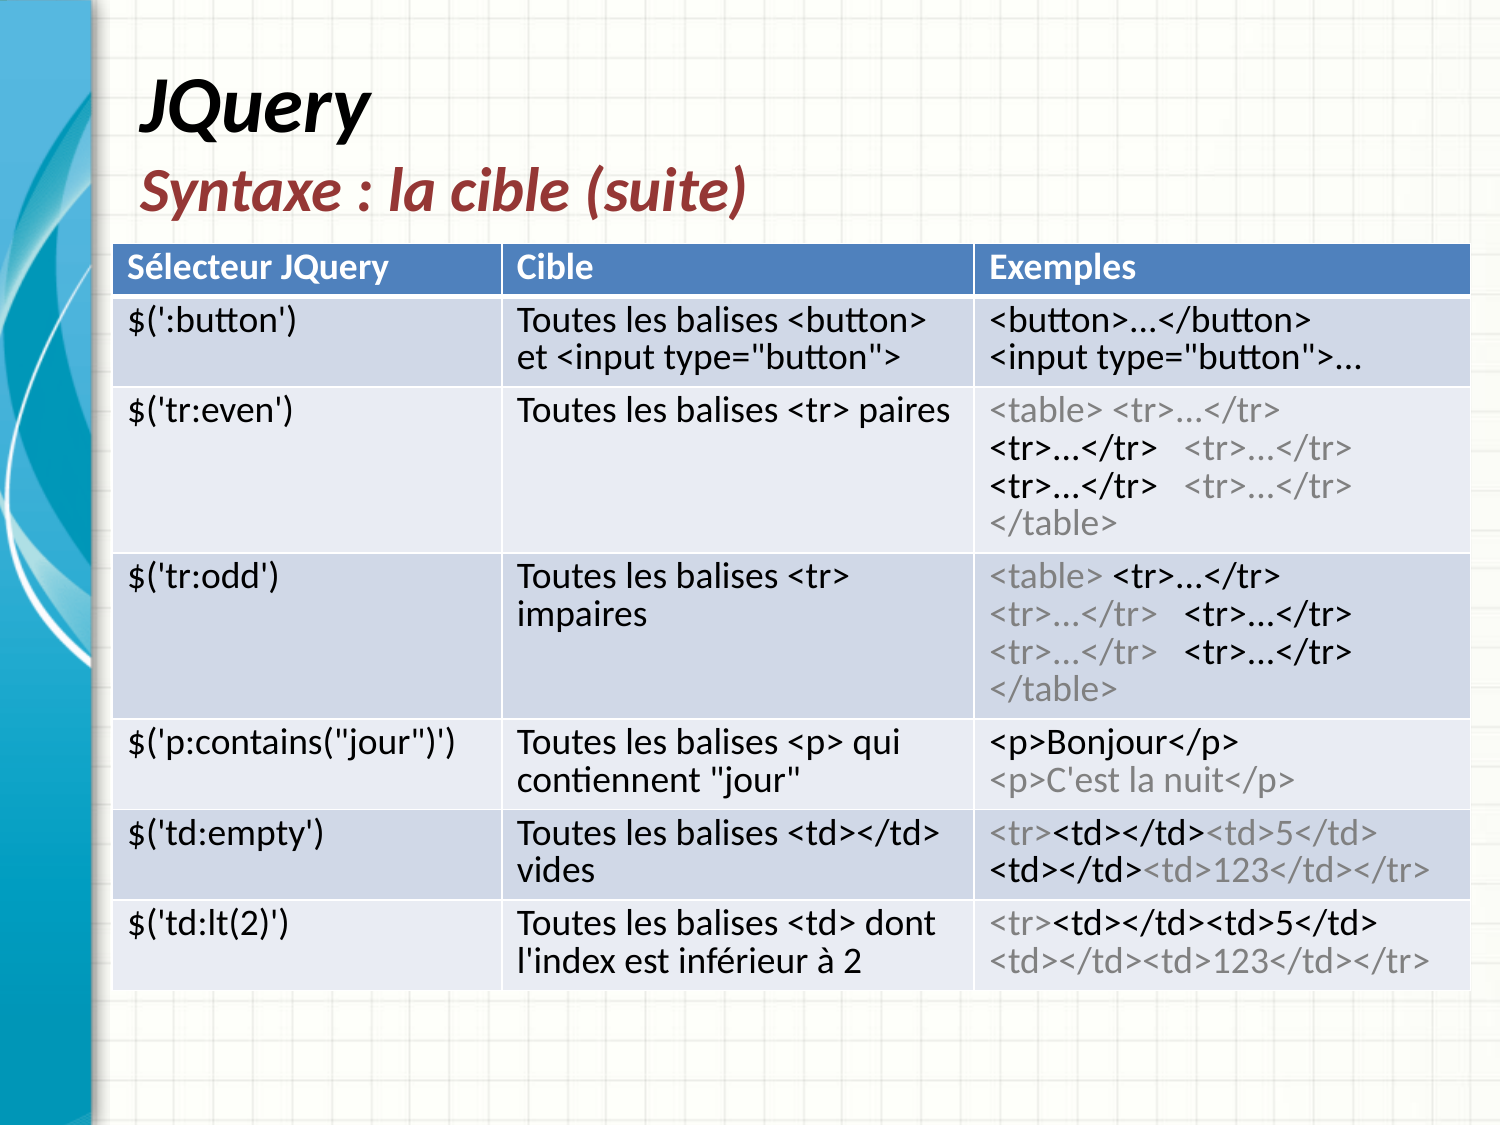

# JQuery Syntaxe : la cible (suite)
| Sélecteur JQuery | Cible | Exemples |
| --- | --- | --- |
| $(':button') | Toutes les balises <button> et <input type="button"> | <button>...</button> <input type="button">... |
| $('tr:even') | Toutes les balises <tr> paires | <table> <tr>...</tr> <tr>...</tr> <tr>...</tr> <tr>...</tr> <tr>...</tr> </table> |
| $('tr:odd') | Toutes les balises <tr> impaires | <table> <tr>...</tr> <tr>...</tr> <tr>...</tr> <tr>...</tr> <tr>...</tr> </table> |
| $('p:contains("jour")') | Toutes les balises <p> qui contiennent "jour" | <p>Bonjour</p> <p>C'est la nuit</p> |
| $('td:empty') | Toutes les balises <td></td> vides | <tr><td></td><td>5</td> <td></td><td>123</td></tr> |
| $('td:lt(2)') | Toutes les balises <td> dont l'index est inférieur à 2 | <tr><td></td><td>5</td> <td></td><td>123</td></tr> |